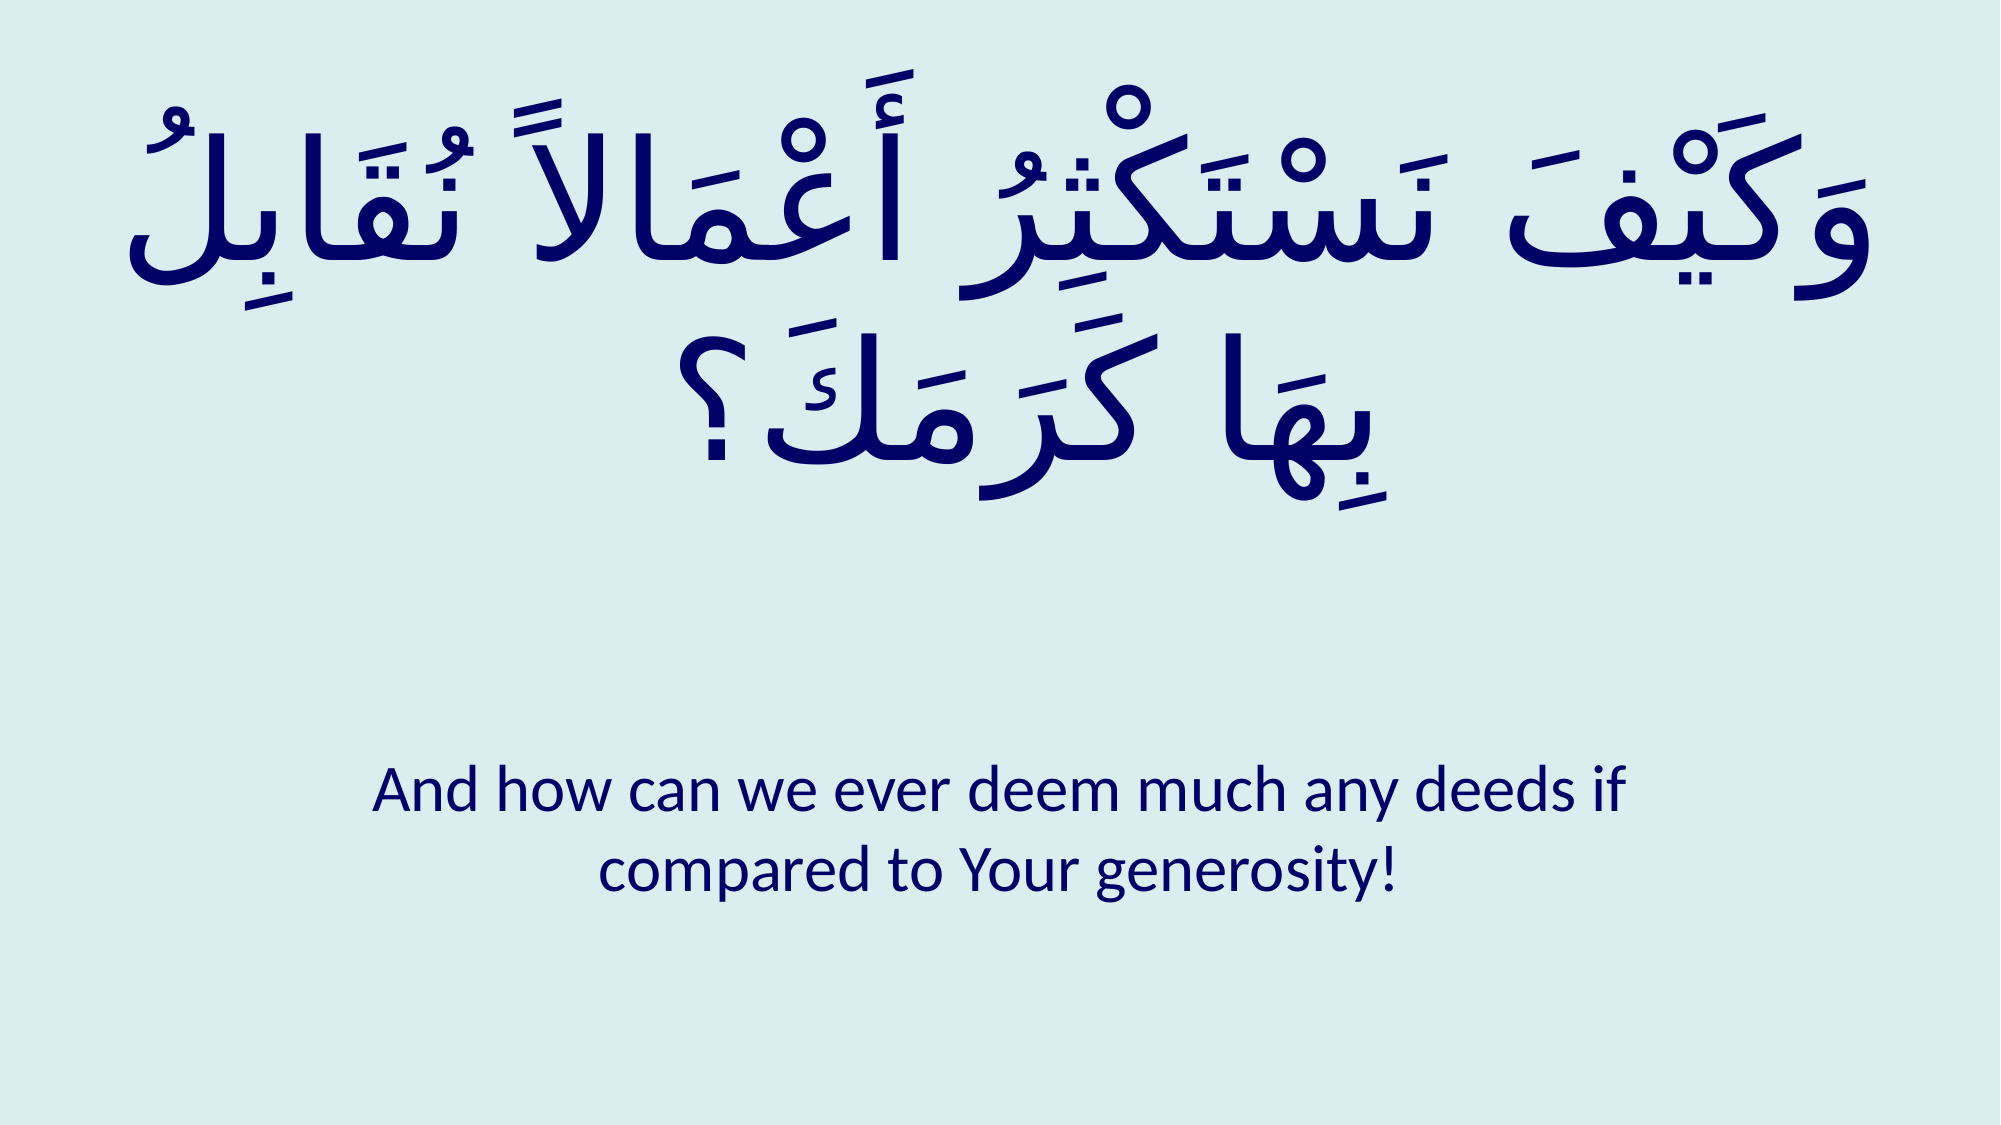

# وَكَيْفَ نَسْتَكْثِرُ أَعْمَالاً نُقَابِلُ بِهَا كَرَمَكَ؟
And how can we ever deem much any deeds if compared to Your generosity!